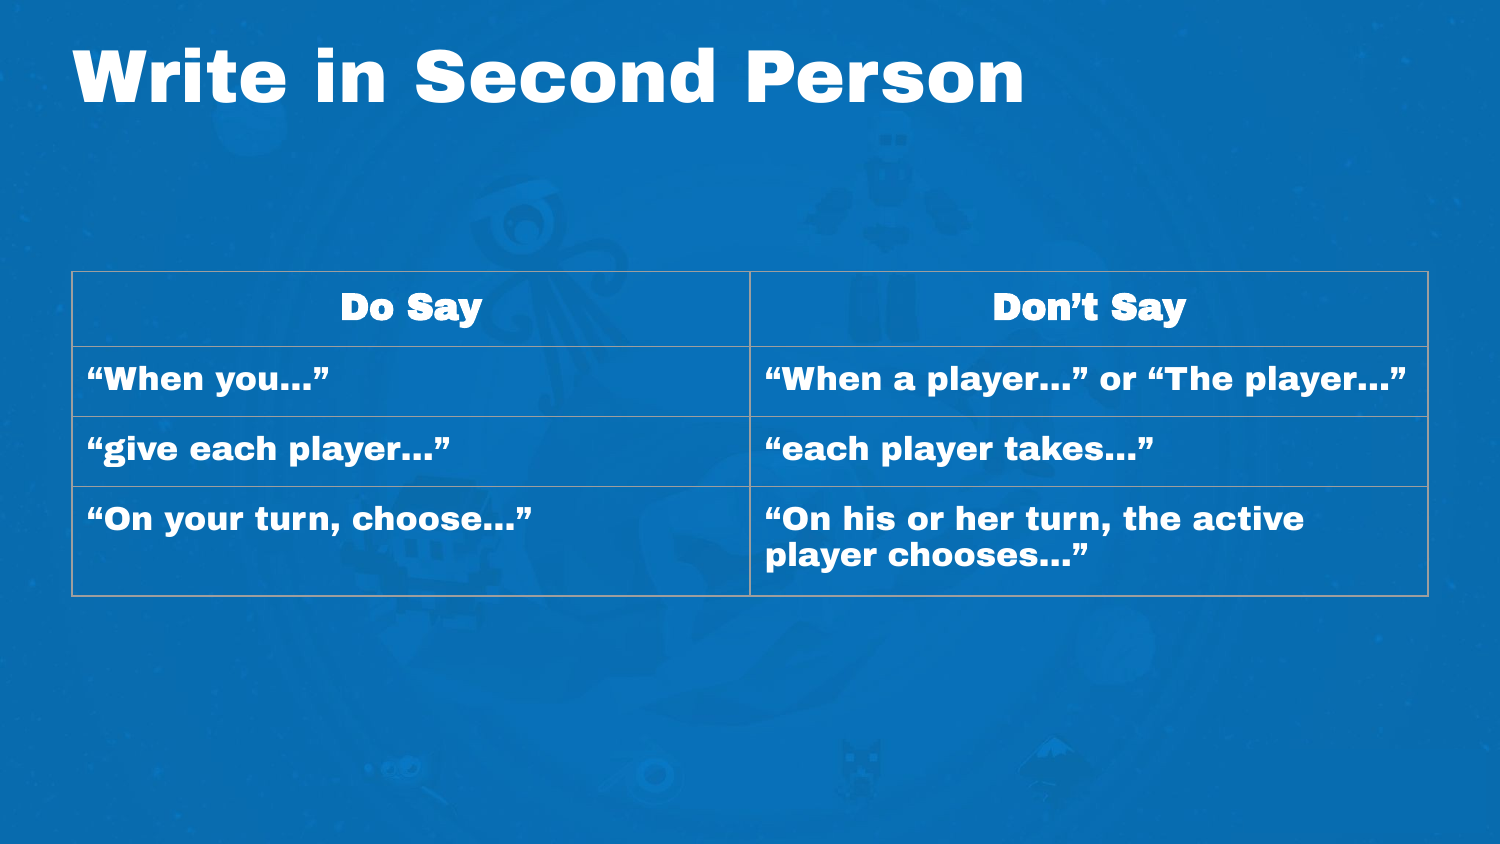

# Write in Second Person
| Do Say | Don’t Say |
| --- | --- |
| “When you…” | “When a player…” or “The player…” |
| “give each player…” | “each player takes…” |
| “On your turn, choose…” | “On his or her turn, the active player chooses…” |